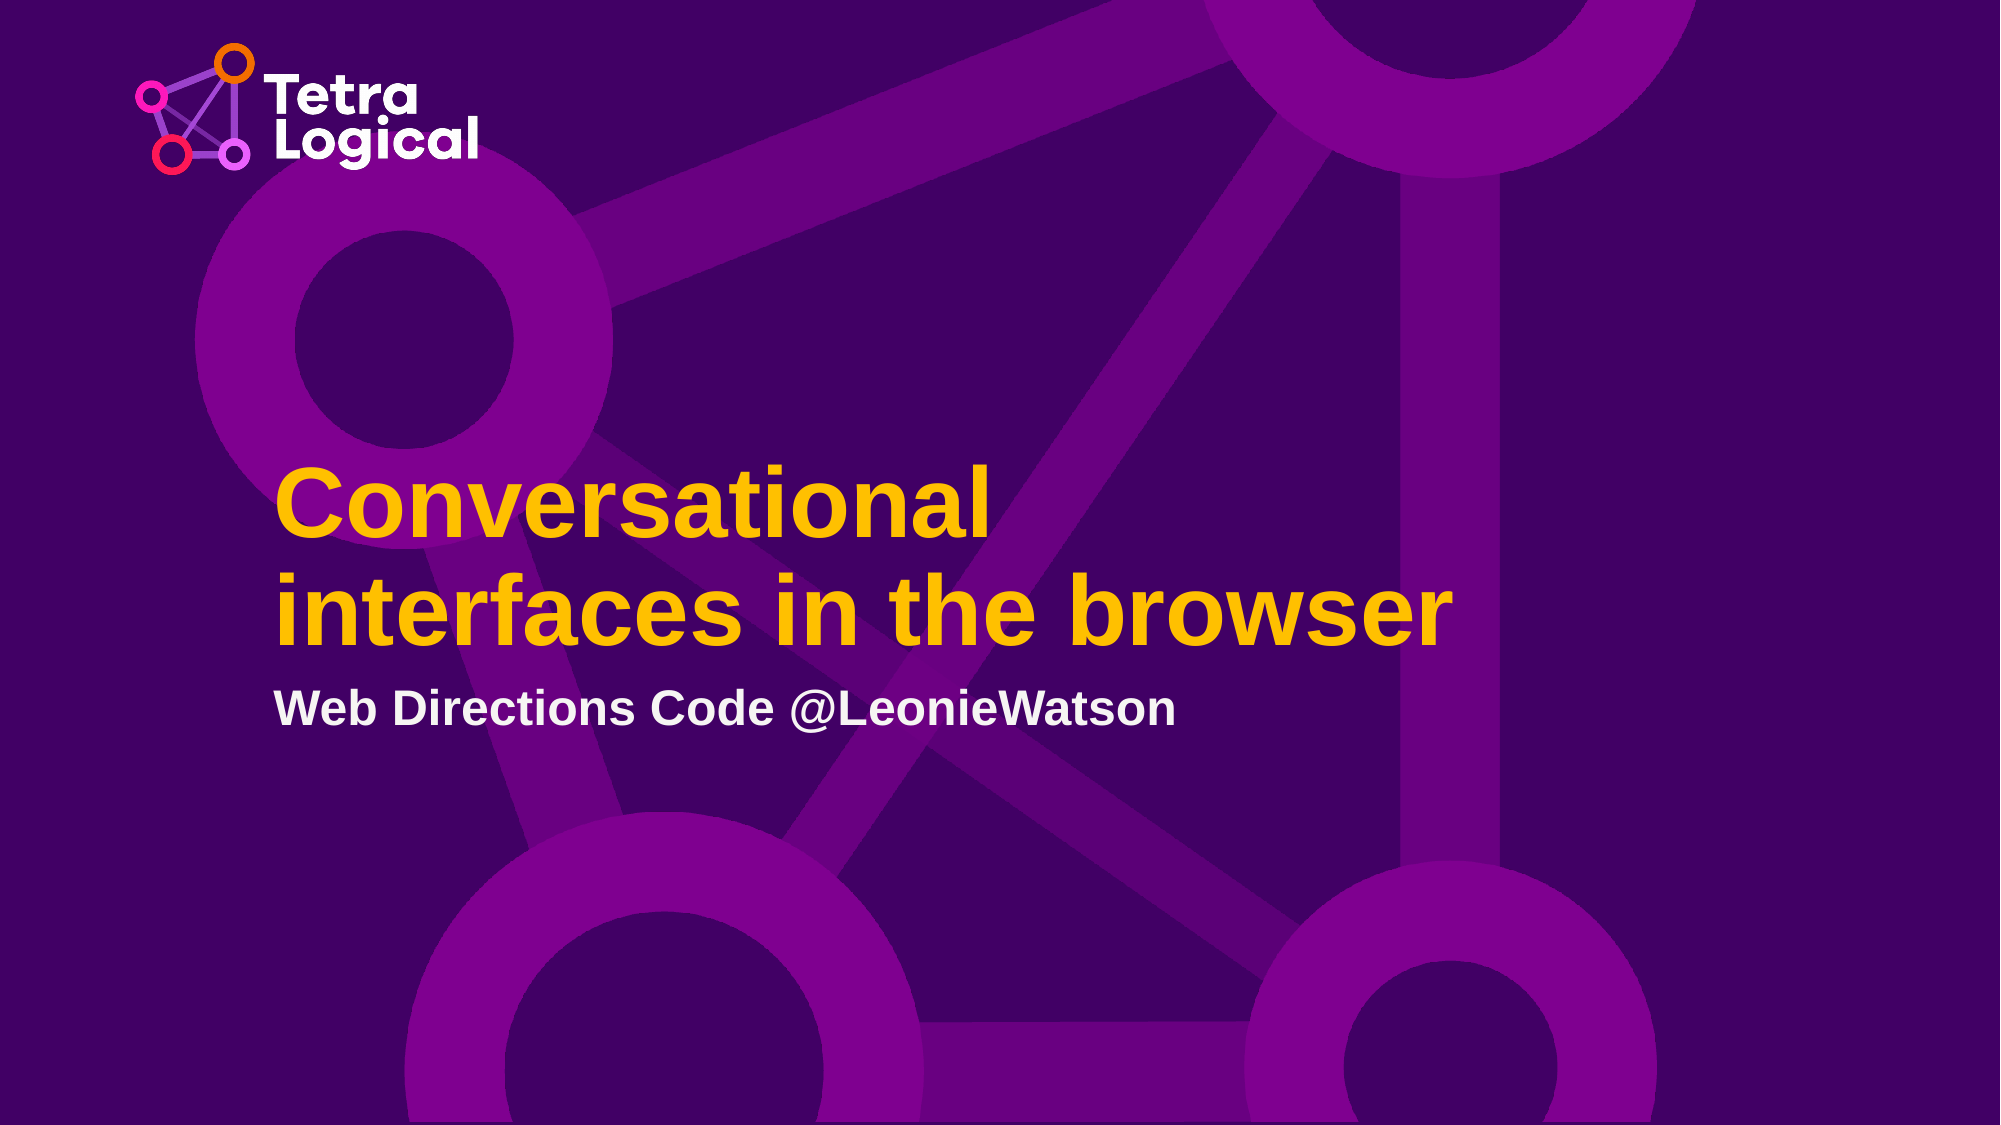

# Conversational interfaces in the browser
Web Directions Code @LeonieWatson